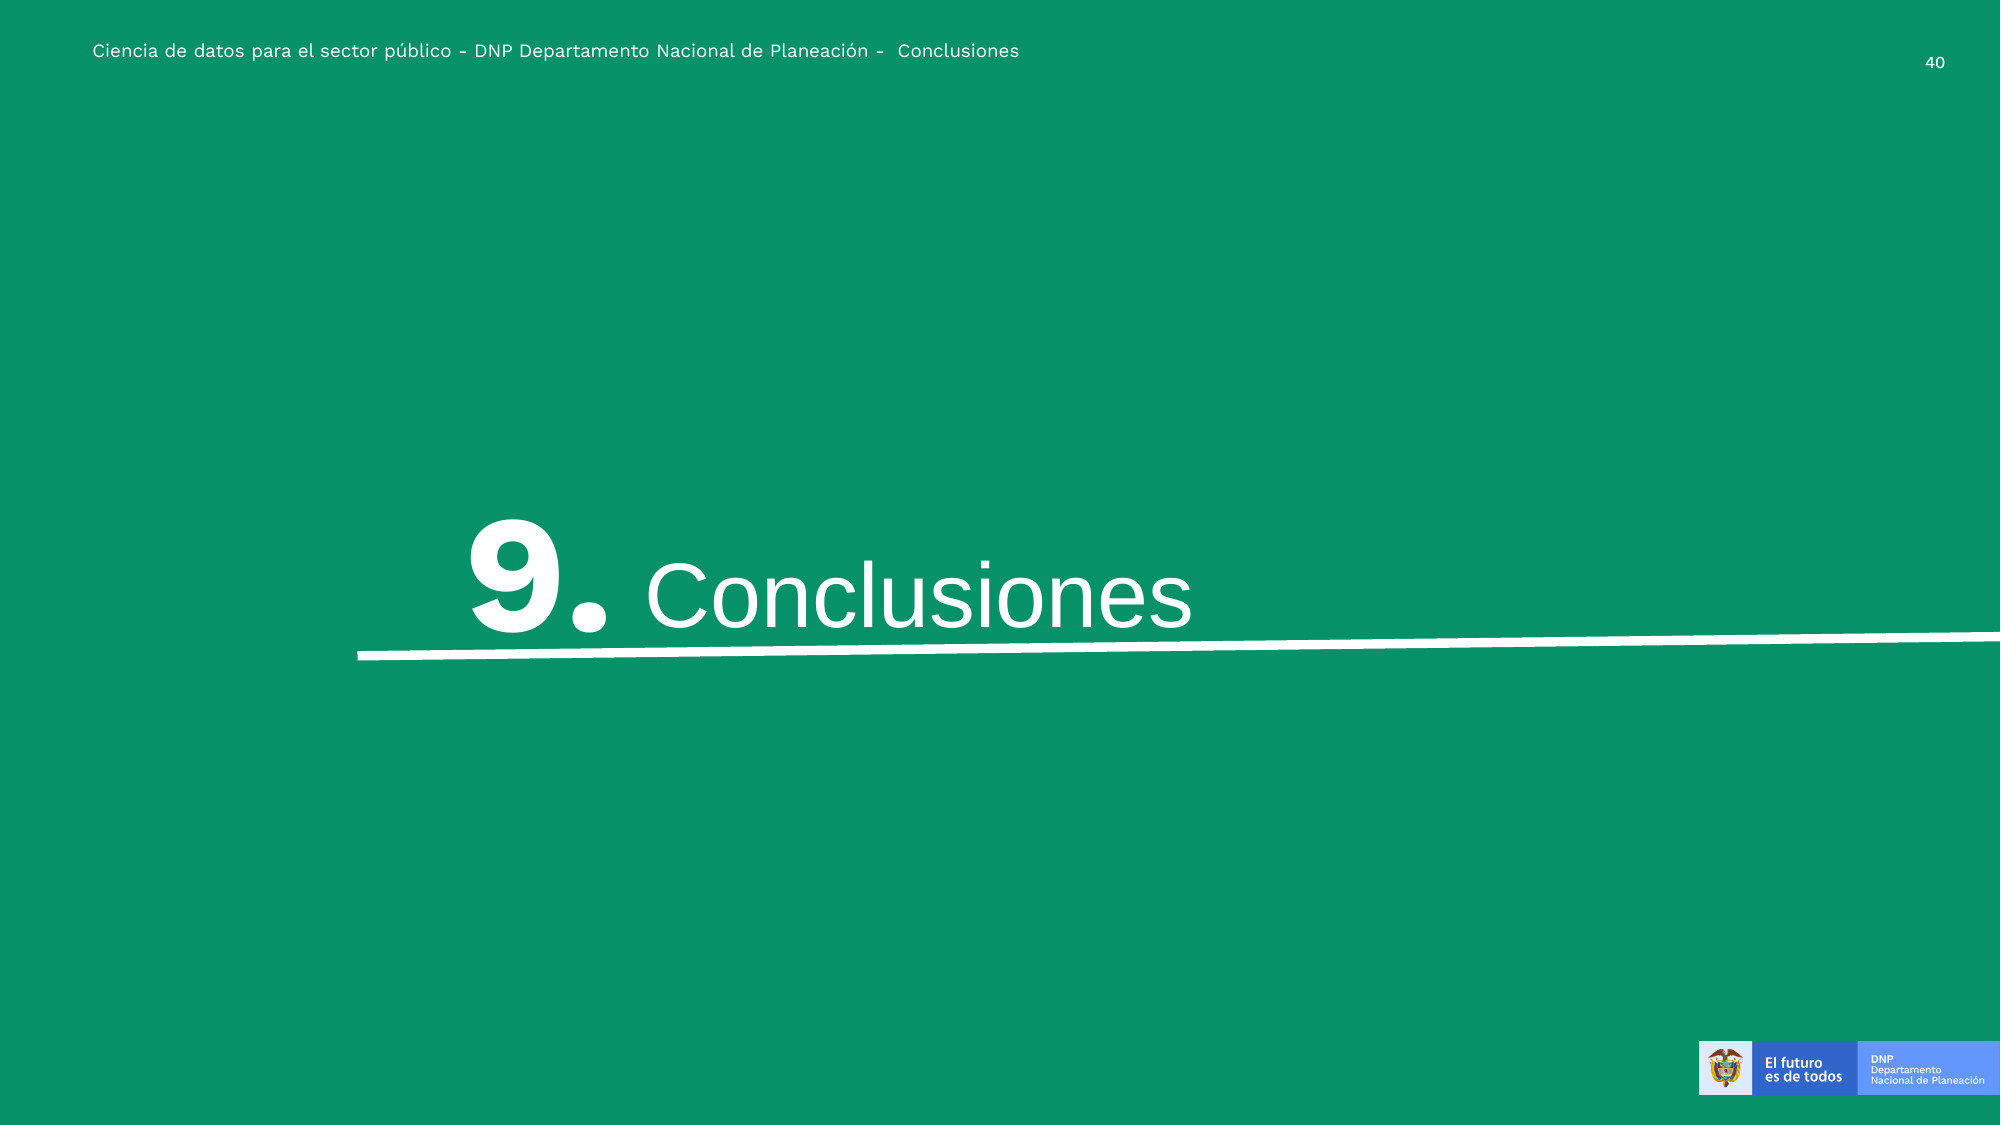

Ciencia de datos para el sector público - DNP Departamento Nacional de Planeación -  Conclusiones

9.
Conclusiones